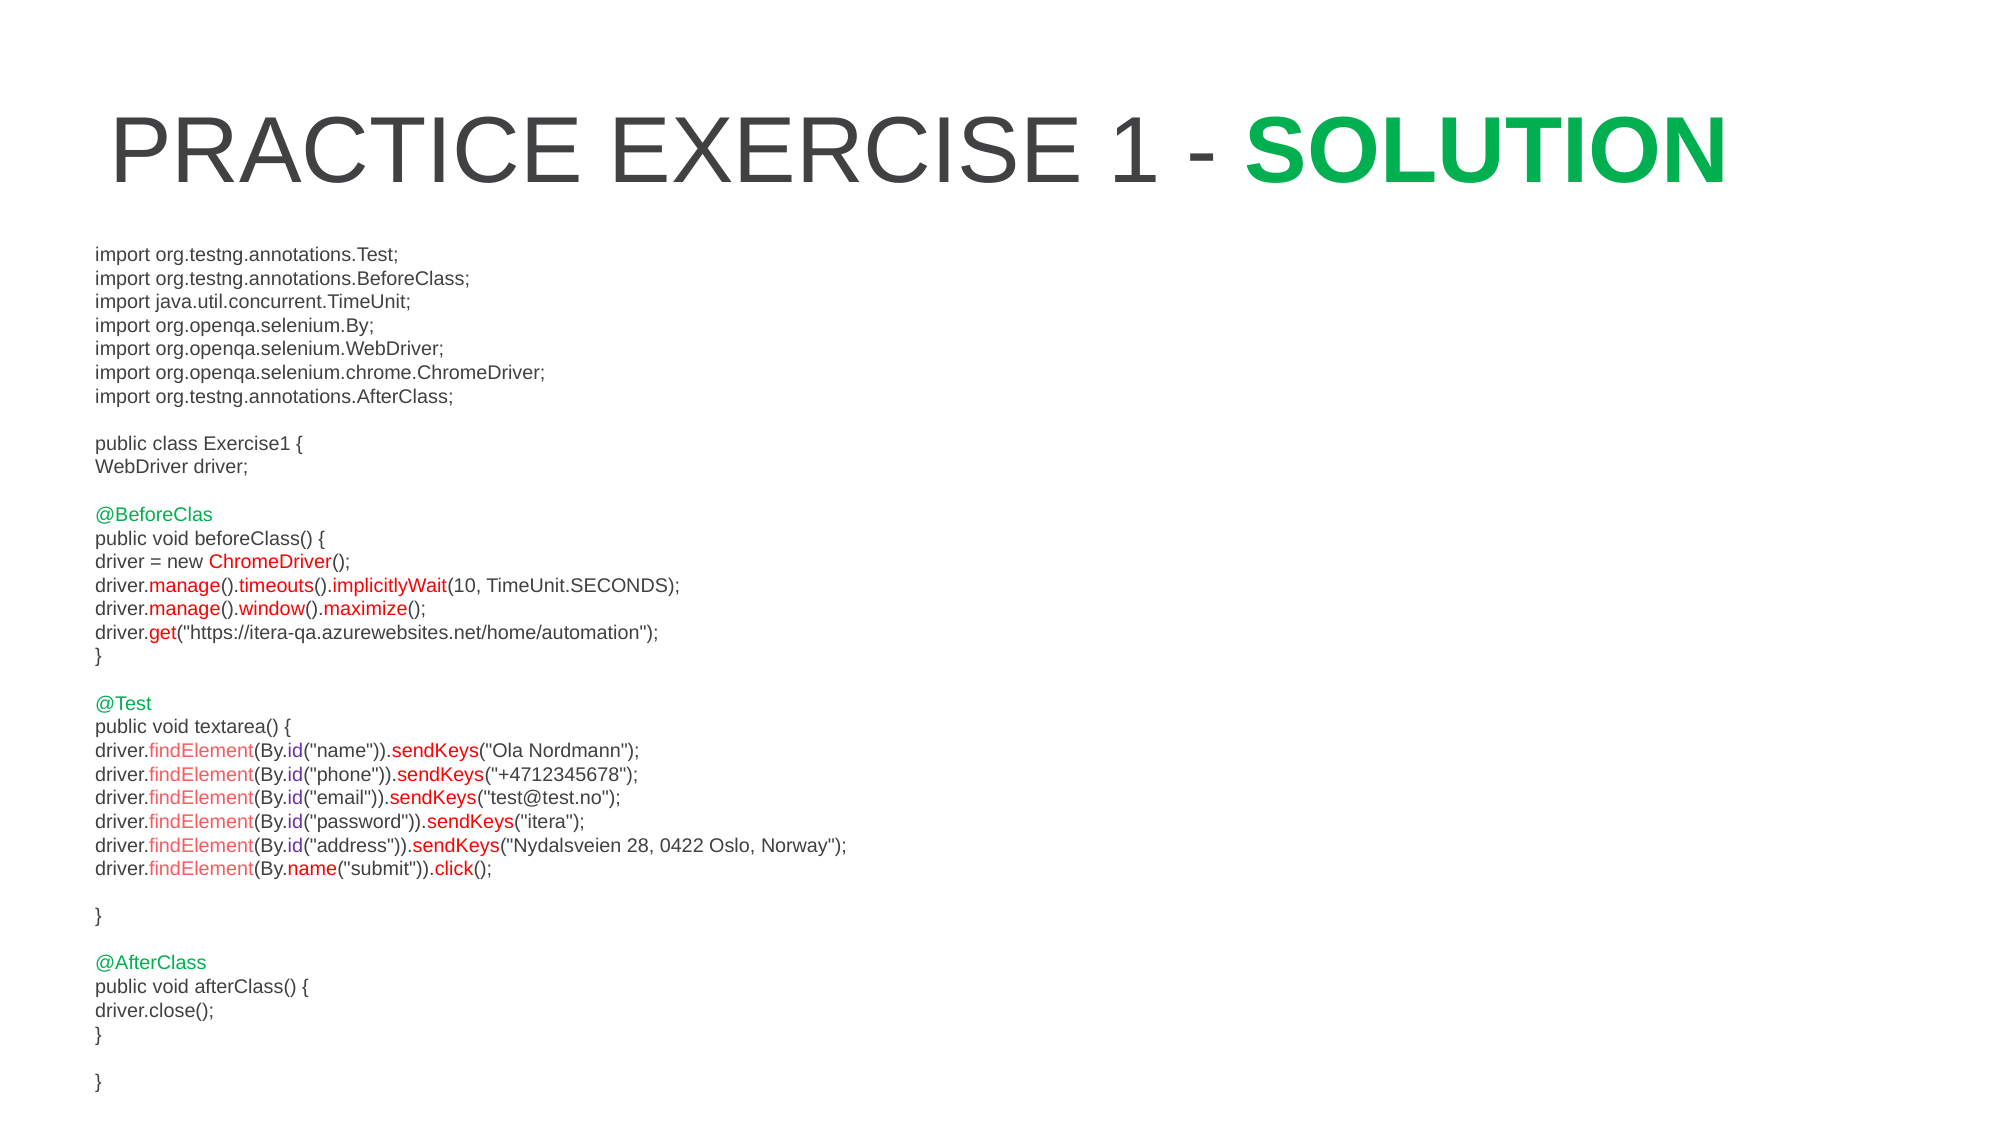

# Practice Exercise 1 - SOLUTION
    import org.testng.annotations.Test;
    import org.testng.annotations.BeforeClass;
    import java.util.concurrent.TimeUnit;
    import org.openqa.selenium.By;
    import org.openqa.selenium.WebDriver;
    import org.openqa.selenium.chrome.ChromeDriver;
    import org.testng.annotations.AfterClass;

    public class Exercise1 {
    WebDriver driver;

    @BeforeClas
    public void beforeClass() {
    driver = new ChromeDriver();
    driver.manage().timeouts().implicitlyWait(10, TimeUnit.SECONDS);
    driver.manage().window().maximize();
    driver.get("https://itera-qa.azurewebsites.net/home/automation");
    }

    @Test
    public void textarea() {
    driver.findElement(By.id("name")).sendKeys("Ola Nordmann");
    driver.findElement(By.id("phone")).sendKeys("+4712345678");
    driver.findElement(By.id("email")).sendKeys("test@test.no");
    driver.findElement(By.id("password")).sendKeys("itera");
    driver.findElement(By.id("address")).sendKeys("Nydalsveien 28, 0422 Oslo, Norway");
    driver.findElement(By.name("submit")).click();

    }

    @AfterClass
    public void afterClass() {
    driver.close();
    }

    }